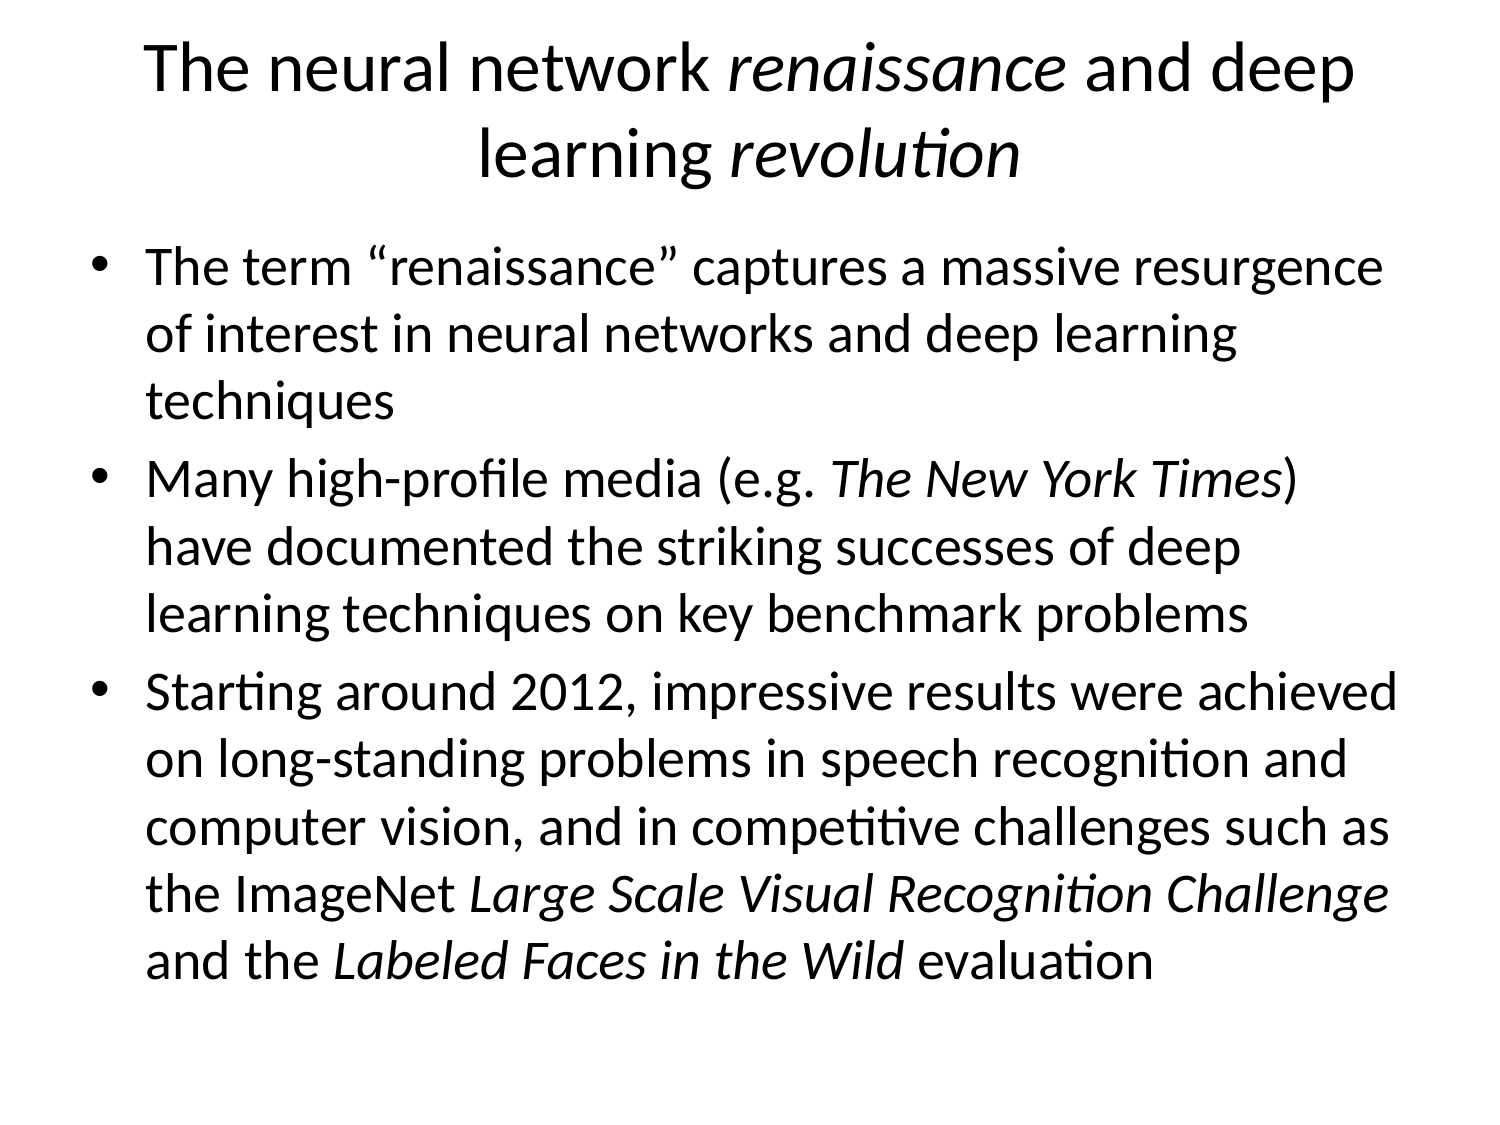

# The neural network renaissance and deep learning revolution
The term “renaissance” captures a massive resurgence of interest in neural networks and deep learning techniques
Many high-profile media (e.g. The New York Times) have documented the striking successes of deep learning techniques on key benchmark problems
Starting around 2012, impressive results were achieved on long-standing problems in speech recognition and computer vision, and in competitive challenges such as the ImageNet Large Scale Visual Recognition Challenge and the Labeled Faces in the Wild evaluation